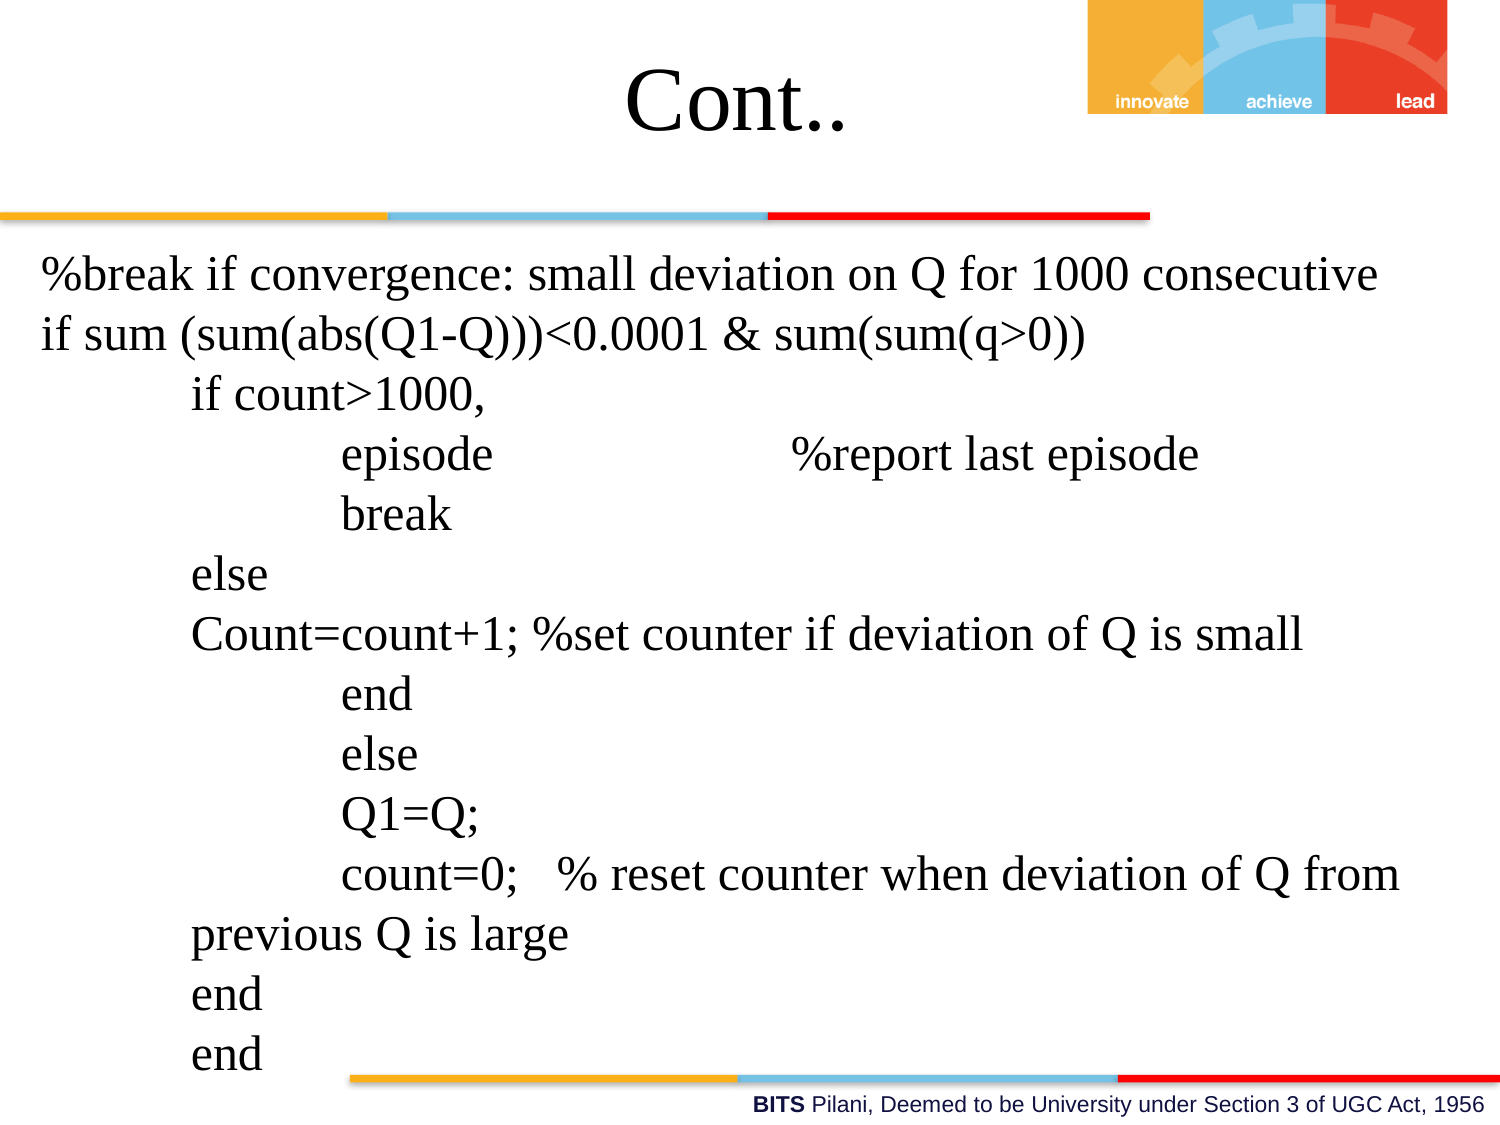

# Cont..
%break if convergence: small deviation on Q for 1000 consecutive
if sum (sum(abs(Q1-Q)))<0.0001 & sum(sum(q>0))
	if count>1000,
		episode 		%report last episode
		break
	else
Count=count+1; %set counter if deviation of Q is small
	end
	else
	Q1=Q;
	count=0;   % reset counter when deviation of Q from previous Q is large
end
end